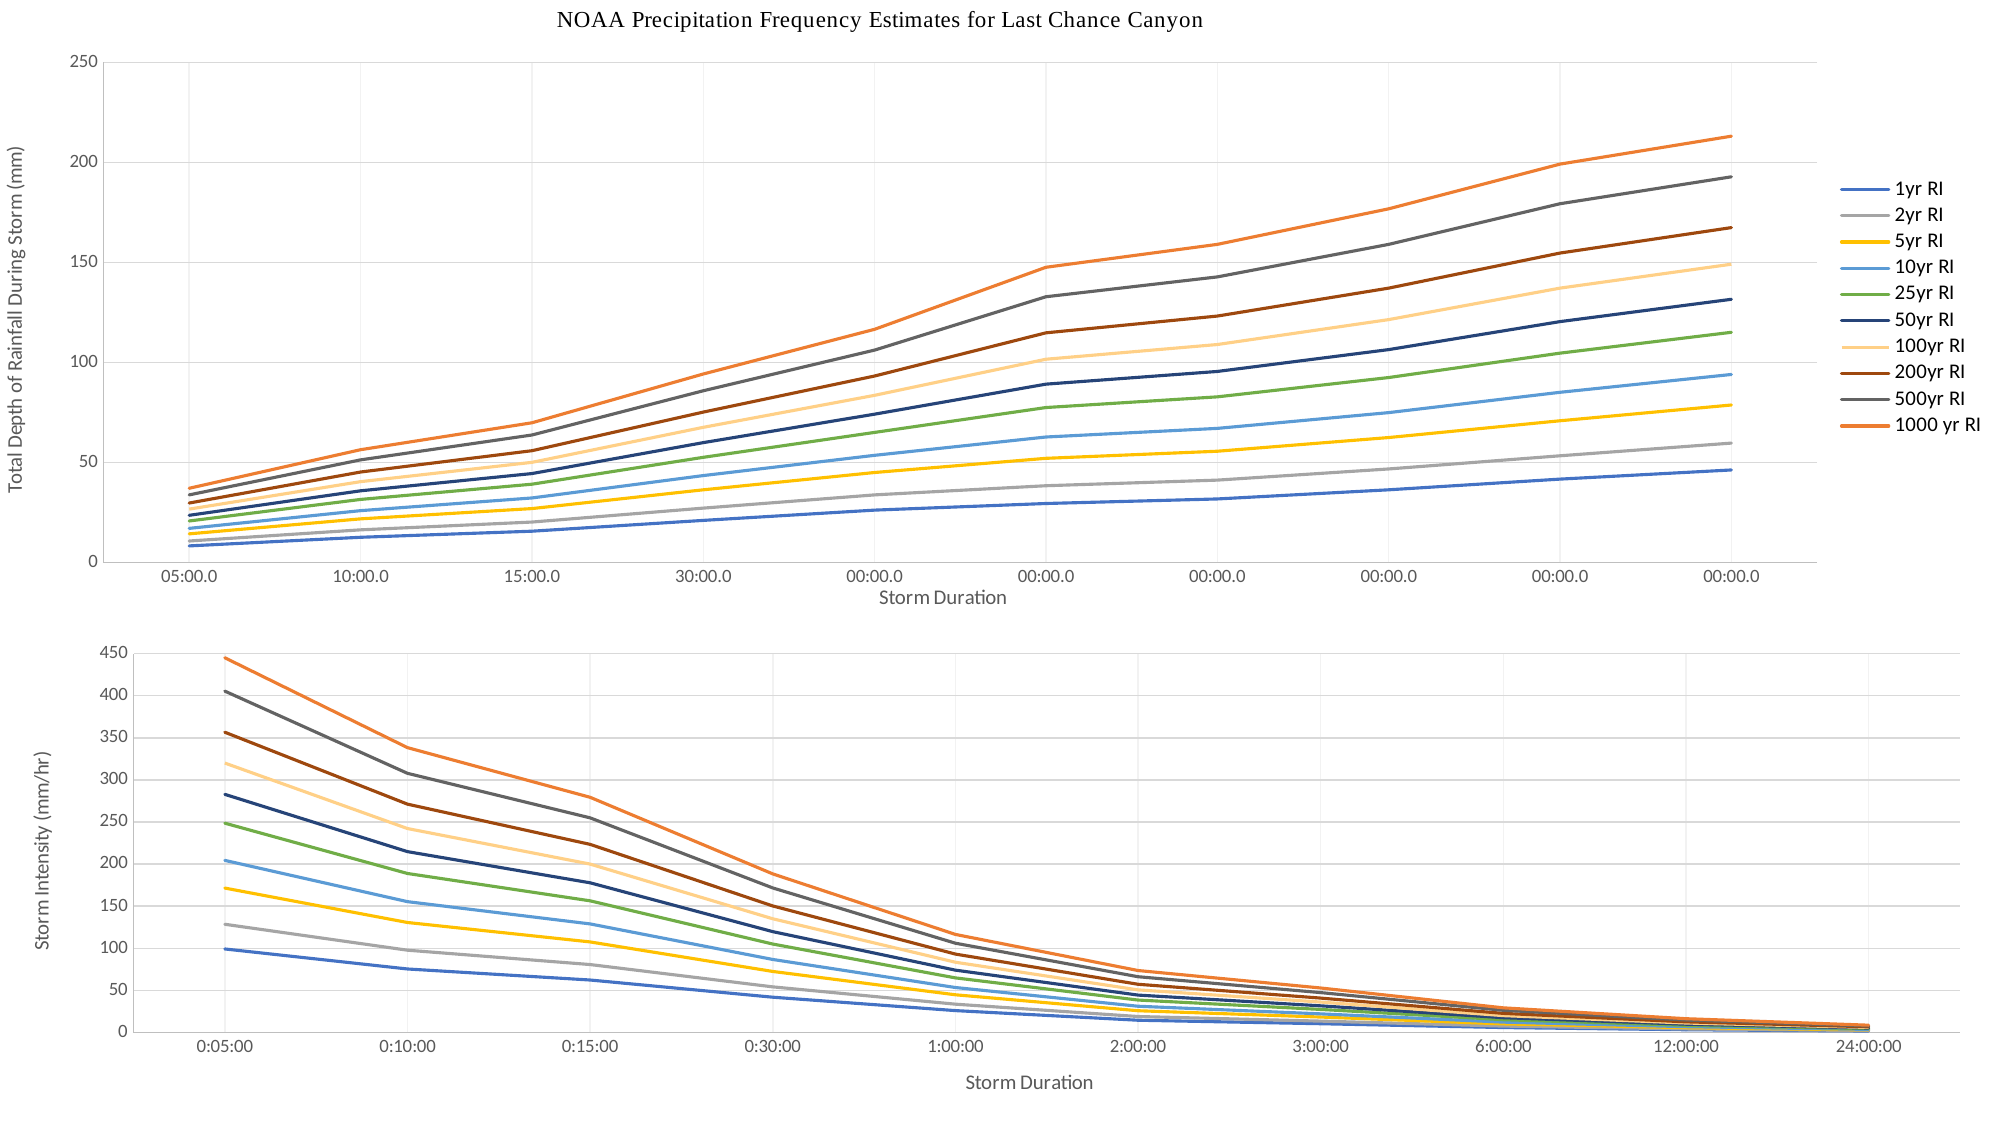

### Chart

| Category |  |  |  |  |  |  |  |  |  |  |
|---|---|---|---|---|---|---|---|---|---|---|
| 3.472222222222222E-3 | 8.2804 | 10.7188 | 14.300199999999998 | 17.0434 | 20.726399999999998 | 23.5712 | 26.669999999999998 | 29.717999999999996 | 33.782 | 37.083999999999996 |
| 6.9444444444444441E-3 | 12.5984 | 16.3068 | 21.7932 | 25.907999999999998 | 31.496 | 35.81399999999999 | 40.386 | 45.211999999999996 | 51.308 | 56.388000000000005 |
| 1.0416666666666666E-2 | 15.620999999999999 | 20.2184 | 26.924 | 32.257999999999996 | 39.116 | 44.449999999999996 | 50.038 | 55.88 | 63.75399999999999 | 69.85 |
| 2.0833333333333332E-2 | 21.0312 | 27.178 | 36.321999999999996 | 43.434 | 52.577999999999996 | 59.943999999999996 | 67.564 | 75.184 | 85.85199999999999 | 94.234 |
| 4.1666666666666664E-2 | 26.162 | 33.782 | 44.958 | 53.593999999999994 | 65.024 | 74.16799999999999 | 83.566 | 93.21799999999999 | 106.17199999999998 | 116.58599999999998 |
| 8.3333333333333329E-2 | 29.463999999999995 | 38.354 | 52.06999999999999 | 62.738 | 77.46999999999998 | 89.154 | 101.6 | 114.80799999999998 | 132.842 | 147.57399999999998 |
| 0.125 | 31.75 | 41.148 | 55.626 | 67.056 | 82.80399999999999 | 95.50399999999999 | 108.966 | 123.18999999999998 | 142.748 | 159.004 |
| 0.25 | 36.321999999999996 | 46.736 | 62.483999999999995 | 74.93 | 92.456 | 106.426 | 121.412 | 137.16 | 159.004 | 176.784 |
| 0.5 | 41.65599999999999 | 53.339999999999996 | 70.866 | 85.09 | 104.648 | 120.396 | 137.16 | 154.68599999999998 | 179.32399999999998 | 199.136 |
| 1 | 46.228 | 59.69 | 78.74 | 93.98 | 115.062 | 131.57199999999997 | 149.09799999999998 | 167.386 | 192.78599999999997 | 213.106 |

### Chart

| Category |  |  |  |  |  |  |  |  |  |  |
|---|---|---|---|---|---|---|---|---|---|---|
| 3.472222222222222E-3 | 99.3648 | 128.6256 | 171.6024 | 204.52079999999998 | 248.71679999999998 | 282.8544 | 320.03999999999996 | 356.616 | 405.38399999999996 | 445.0079999999999 |
| 6.9444444444444441E-3 | 75.5904 | 97.8408 | 130.7592 | 155.44799999999998 | 188.976 | 214.88399999999996 | 242.31600000000003 | 271.272 | 307.848 | 338.32800000000003 |
| 1.0416666666666666E-2 | 62.483999999999995 | 80.8736 | 107.696 | 129.03199999999998 | 156.464 | 177.79999999999998 | 200.152 | 223.52 | 255.01599999999996 | 279.4 |
| 2.0833333333333332E-2 | 42.0624 | 54.356 | 72.64399999999999 | 86.868 | 105.15599999999999 | 119.88799999999999 | 135.128 | 150.368 | 171.70399999999998 | 188.468 |
| 4.1666666666666664E-2 | 26.162 | 33.782 | 44.958 | 53.593999999999994 | 65.024 | 74.16799999999999 | 83.566 | 93.21799999999999 | 106.17199999999998 | 116.58599999999998 |
| 8.3333333333333329E-2 | 14.731999999999998 | 19.177 | 26.034999999999997 | 31.369 | 38.73499999999999 | 44.577 | 50.8 | 57.40399999999999 | 66.421 | 73.78699999999999 |
| 0.125 | 10.583333333333334 | 13.716000000000001 | 18.541999999999998 | 22.352 | 27.60133333333333 | 31.834666666666664 | 36.321999999999996 | 41.063333333333325 | 47.58266666666666 | 53.00133333333333 |
| 0.25 | 6.053666666666666 | 7.7893333333333326 | 10.414 | 12.488333333333335 | 15.409333333333334 | 17.737666666666666 | 20.235333333333333 | 22.86 | 26.500666666666664 | 29.464 |
| 0.5 | 3.4713333333333325 | 4.444999999999999 | 5.9055 | 7.090833333333333 | 8.720666666666666 | 10.033 | 11.43 | 12.890499999999998 | 14.943666666666665 | 16.594666666666665 |
| 1 | 1.9261666666666668 | 2.487083333333333 | 3.2808333333333333 | 3.9158333333333335 | 4.79425 | 5.482166666666665 | 6.212416666666666 | 6.9744166666666665 | 8.032749999999998 | 8.879416666666666 |